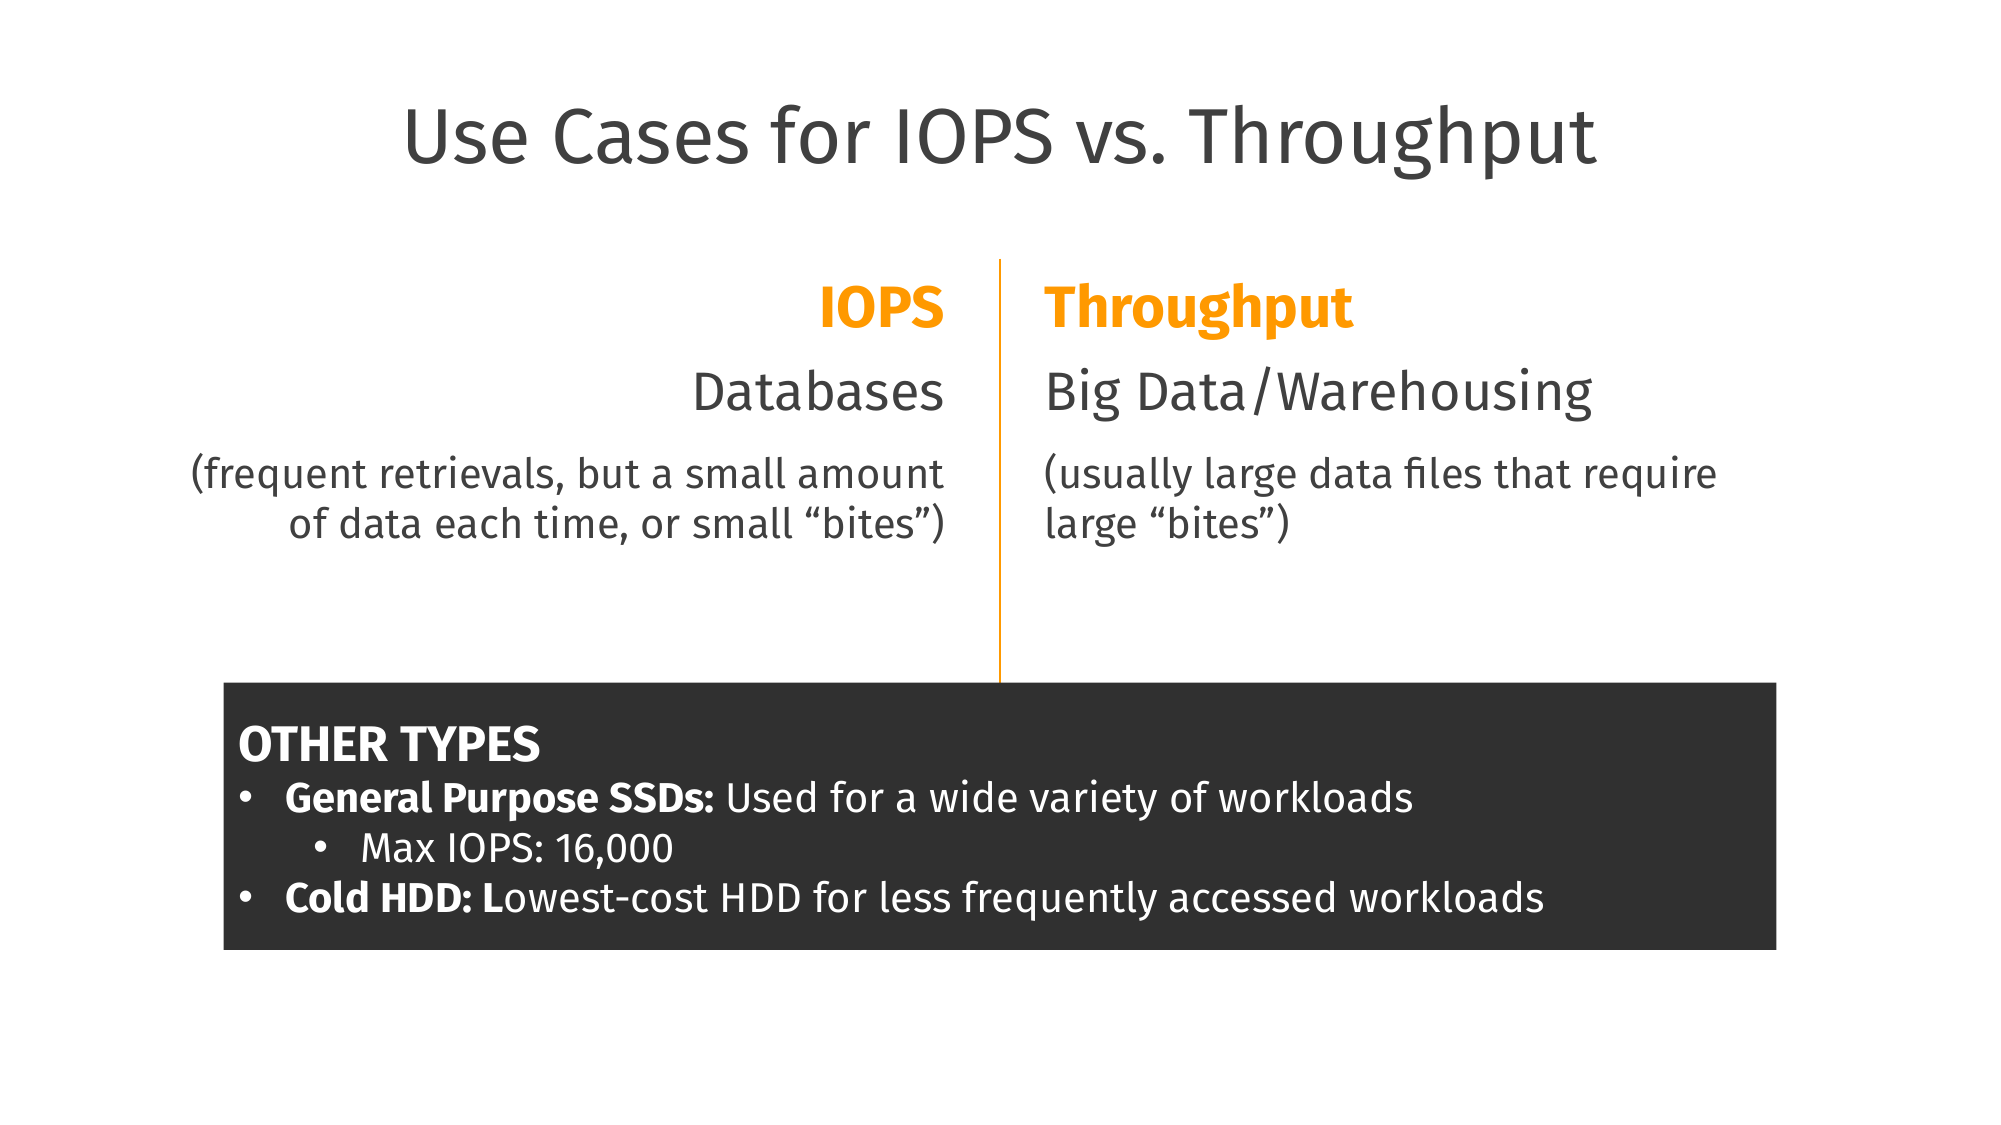

# Use Cases for IOPS vs. Throughput
IOPS
Throughput
Databases
(frequent retrievals, but a small amount of data each time, or small “bites”)
Big Data/Warehousing
(usually large data files that require large “bites”)

OTHER TYPES
General Purpose SSDs: Used for a wide variety of workloads
Max IOPS: 16,000
Cold HDD: Lowest-cost HDD for less frequently accessed workloads